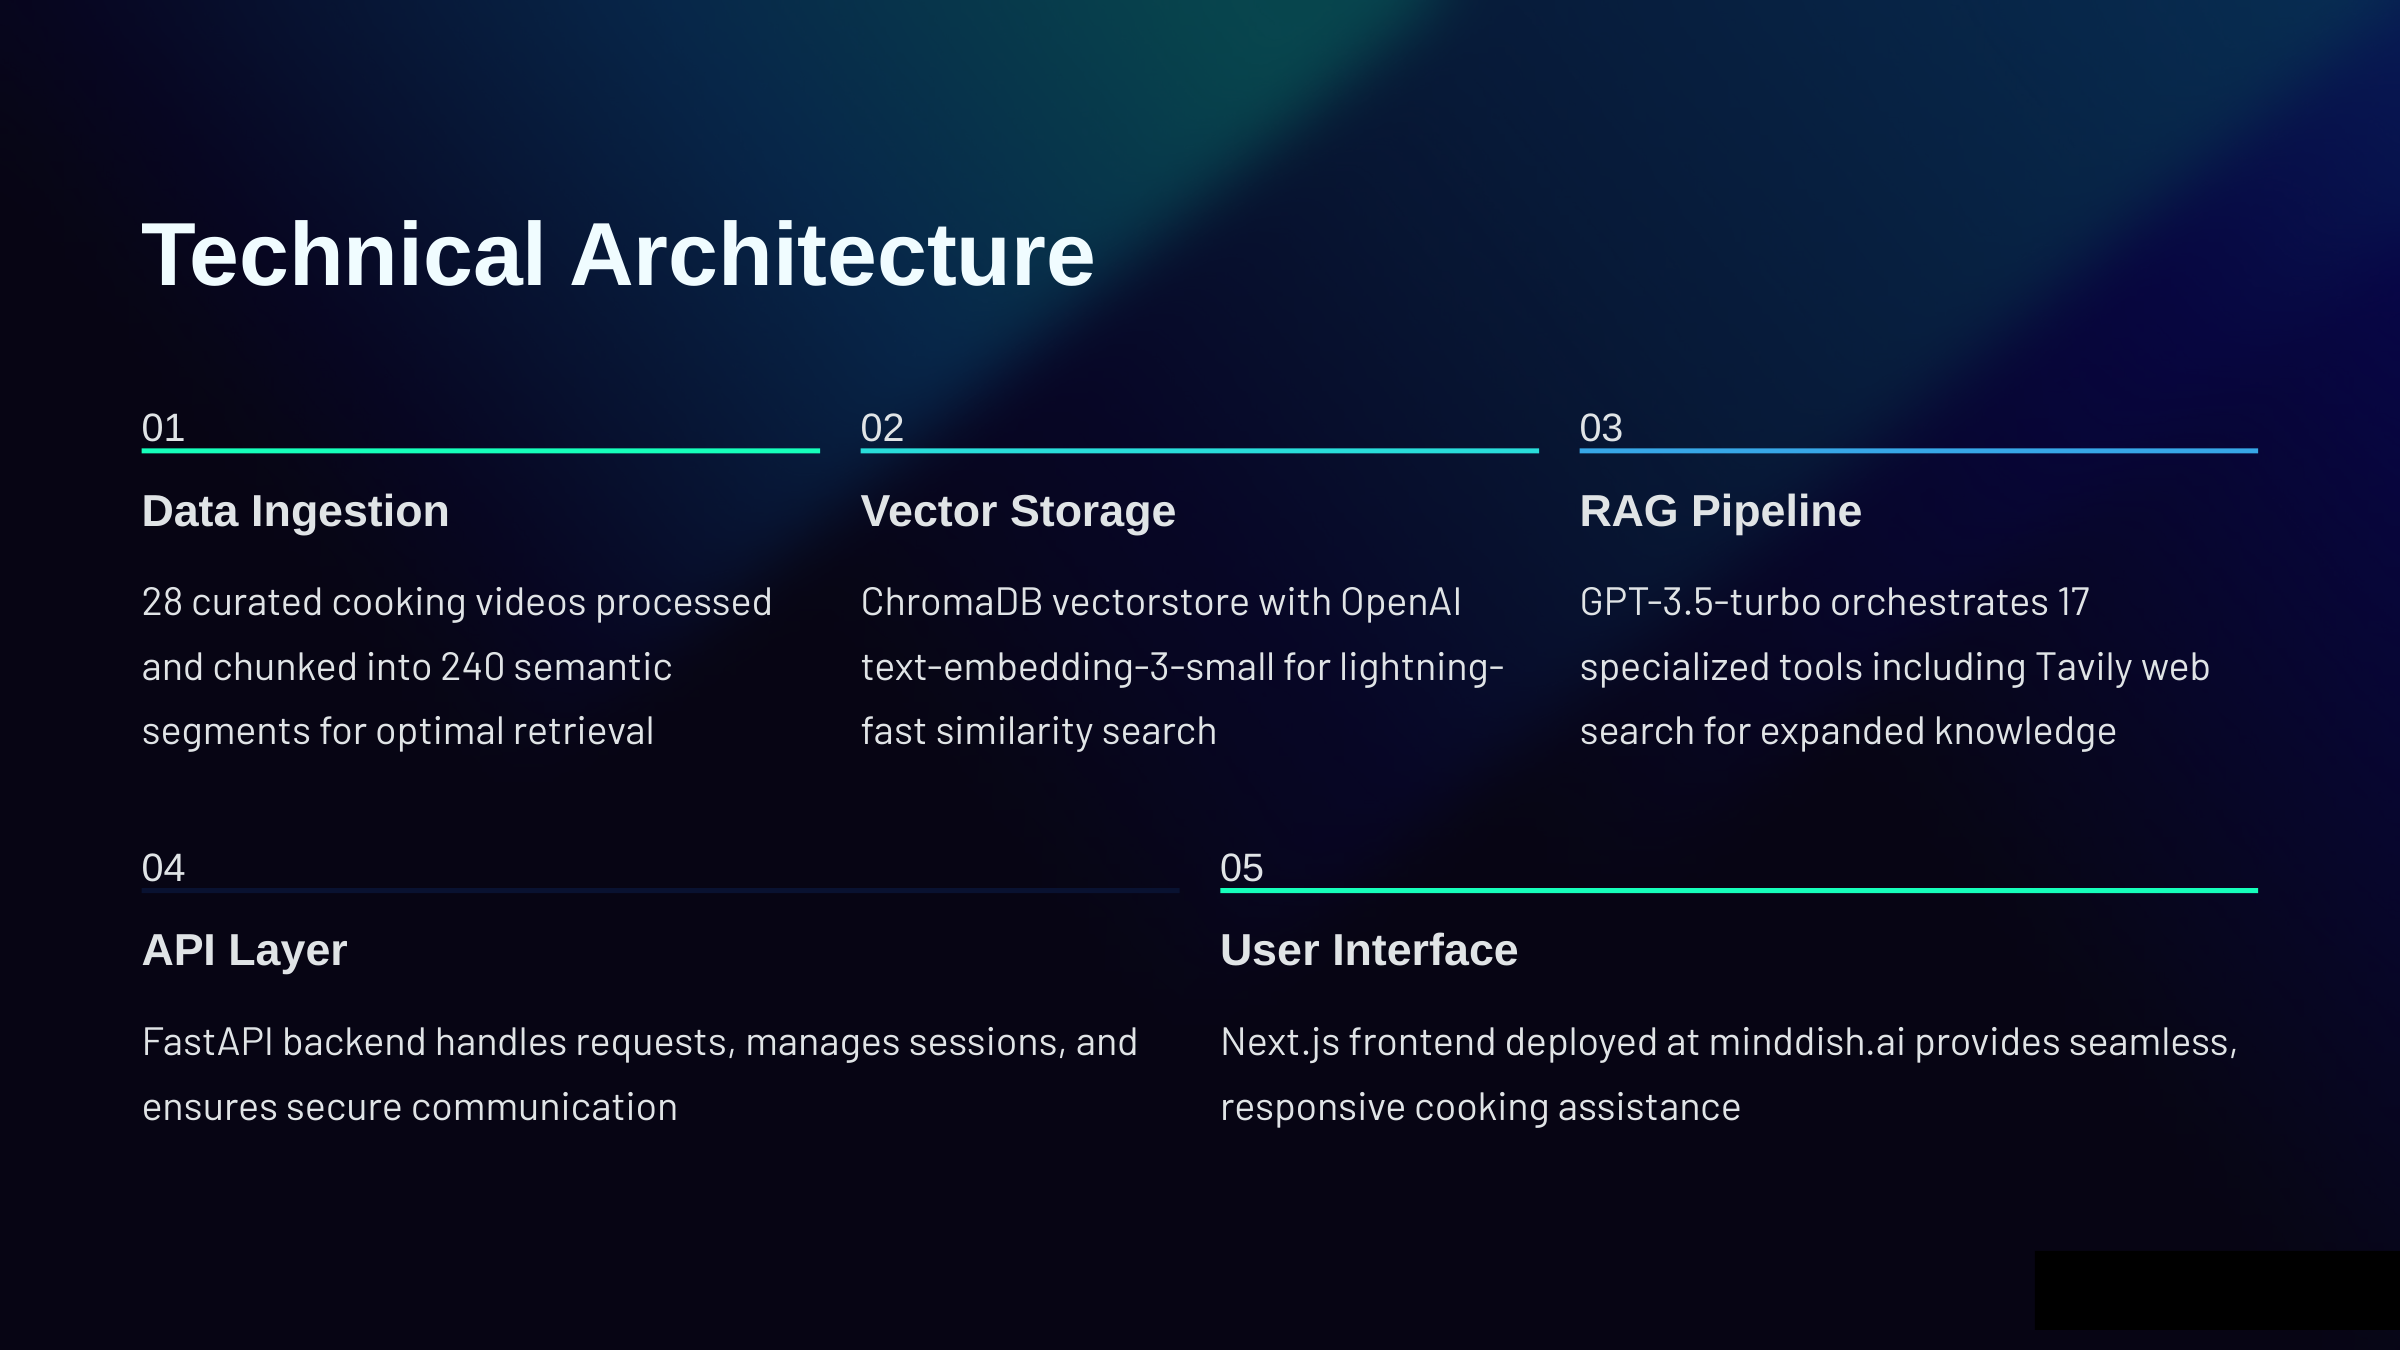

Technical Architecture
01
02
03

Data Ingestion
Vector Storage
RAG Pipeline
28 curated cooking videos processed and chunked into 240 semantic segments for optimal retrieval
ChromaDB vectorstore with OpenAI text-embedding-3-small for lightning-fast similarity search
GPT-3.5-turbo orchestrates 17 specialized tools including Tavily web search for expanded knowledge
04
05

API Layer
User Interface
FastAPI backend handles requests, manages sessions, and ensures secure communication
Next.js frontend deployed at minddish.ai provides seamless, responsive cooking assistance